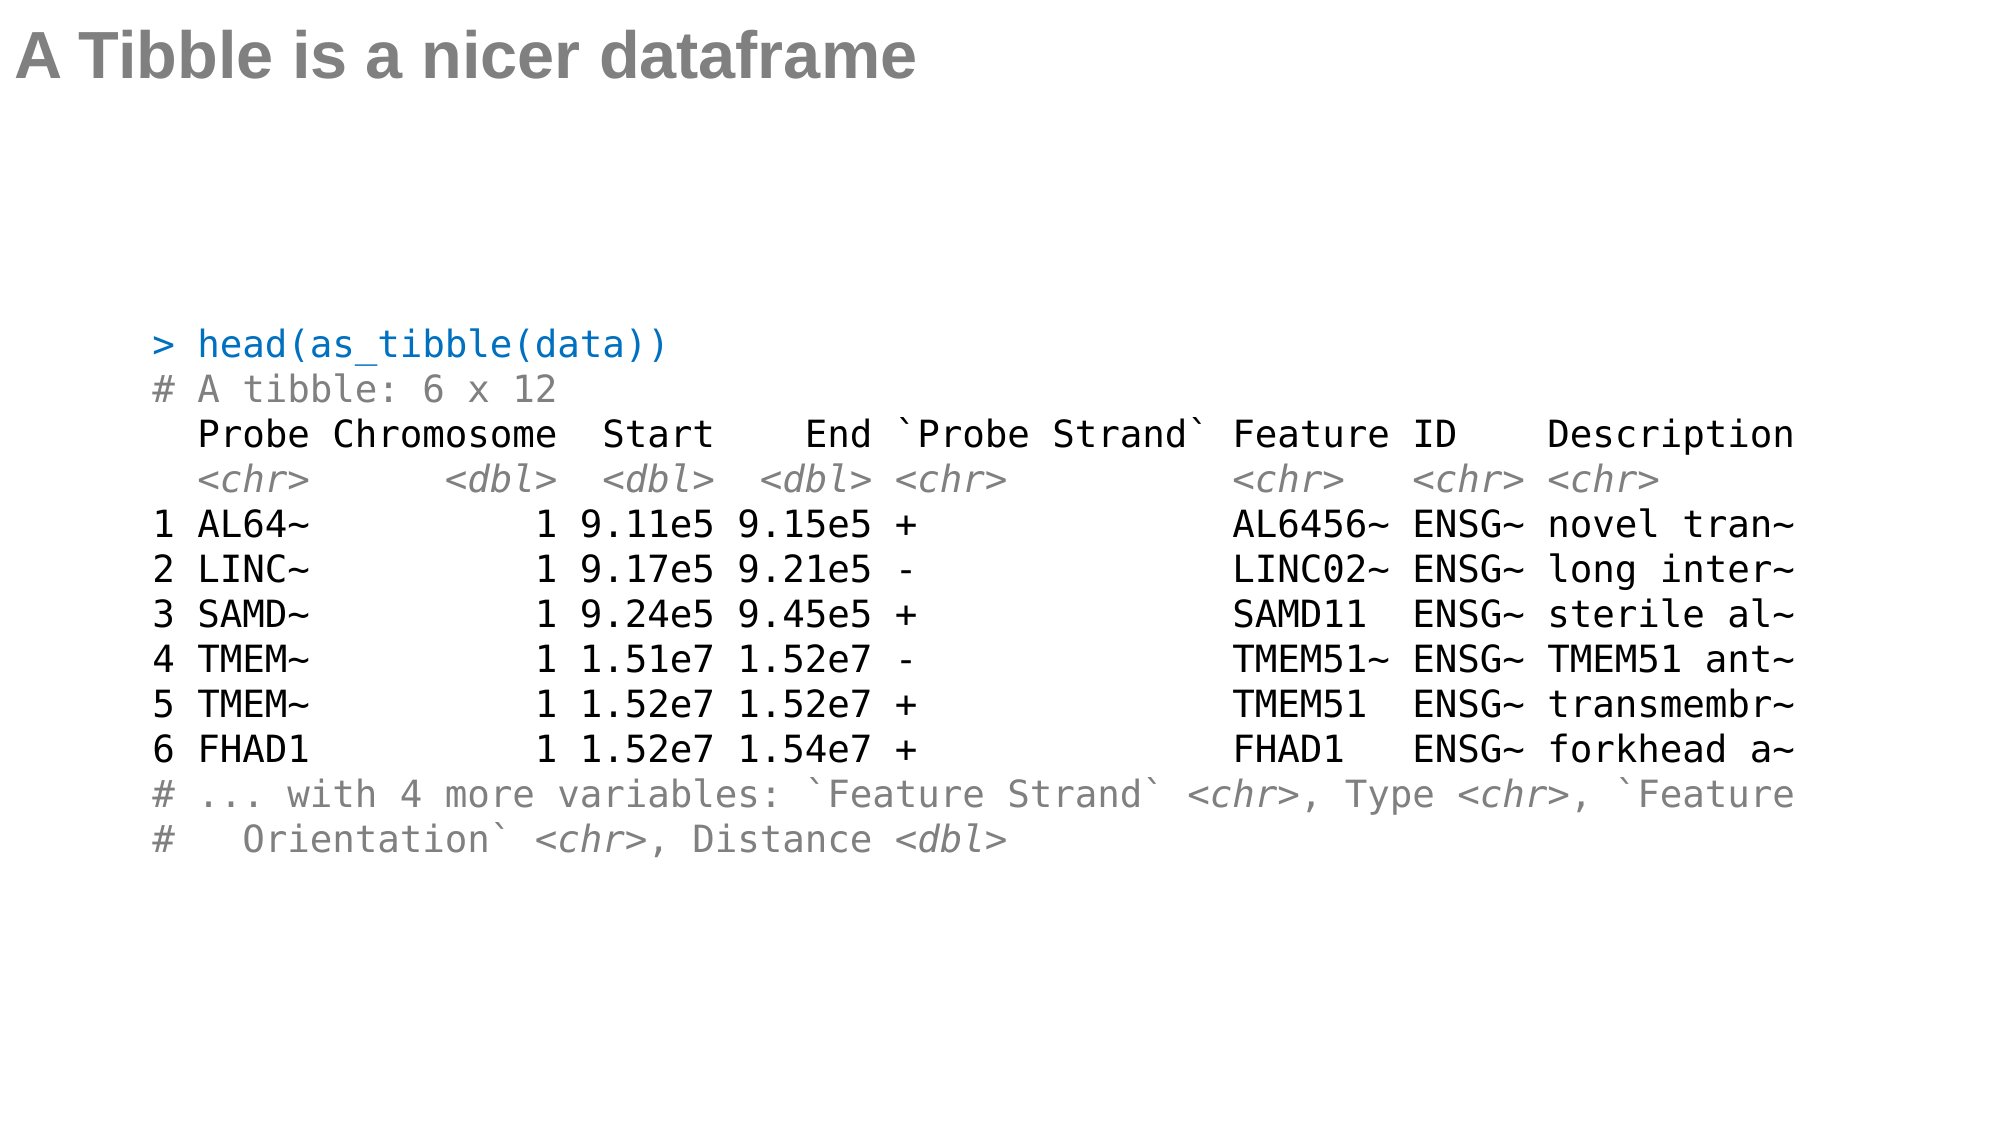

A Tibble is a nicer dataframe
> head(as_tibble(data))
# A tibble: 6 x 12
  Probe Chromosome  Start    End `Probe Strand` Feature ID    Description
  <chr>      <dbl>  <dbl>  <dbl> <chr>          <chr>   <chr> <chr>
1 AL64~          1 9.11e5 9.15e5 +              AL6456~ ENSG~ novel tran~
2 LINC~          1 9.17e5 9.21e5 -              LINC02~ ENSG~ long inter~
3 SAMD~          1 9.24e5 9.45e5 +              SAMD11  ENSG~ sterile al~
4 TMEM~          1 1.51e7 1.52e7 -              TMEM51~ ENSG~ TMEM51 ant~
5 TMEM~          1 1.52e7 1.52e7 +              TMEM51  ENSG~ transmembr~
6 FHAD1          1 1.52e7 1.54e7 +              FHAD1   ENSG~ forkhead a~
# ... with 4 more variables: `Feature Strand` <chr>, Type <chr>, `Feature
#   Orientation` <chr>, Distance <dbl>